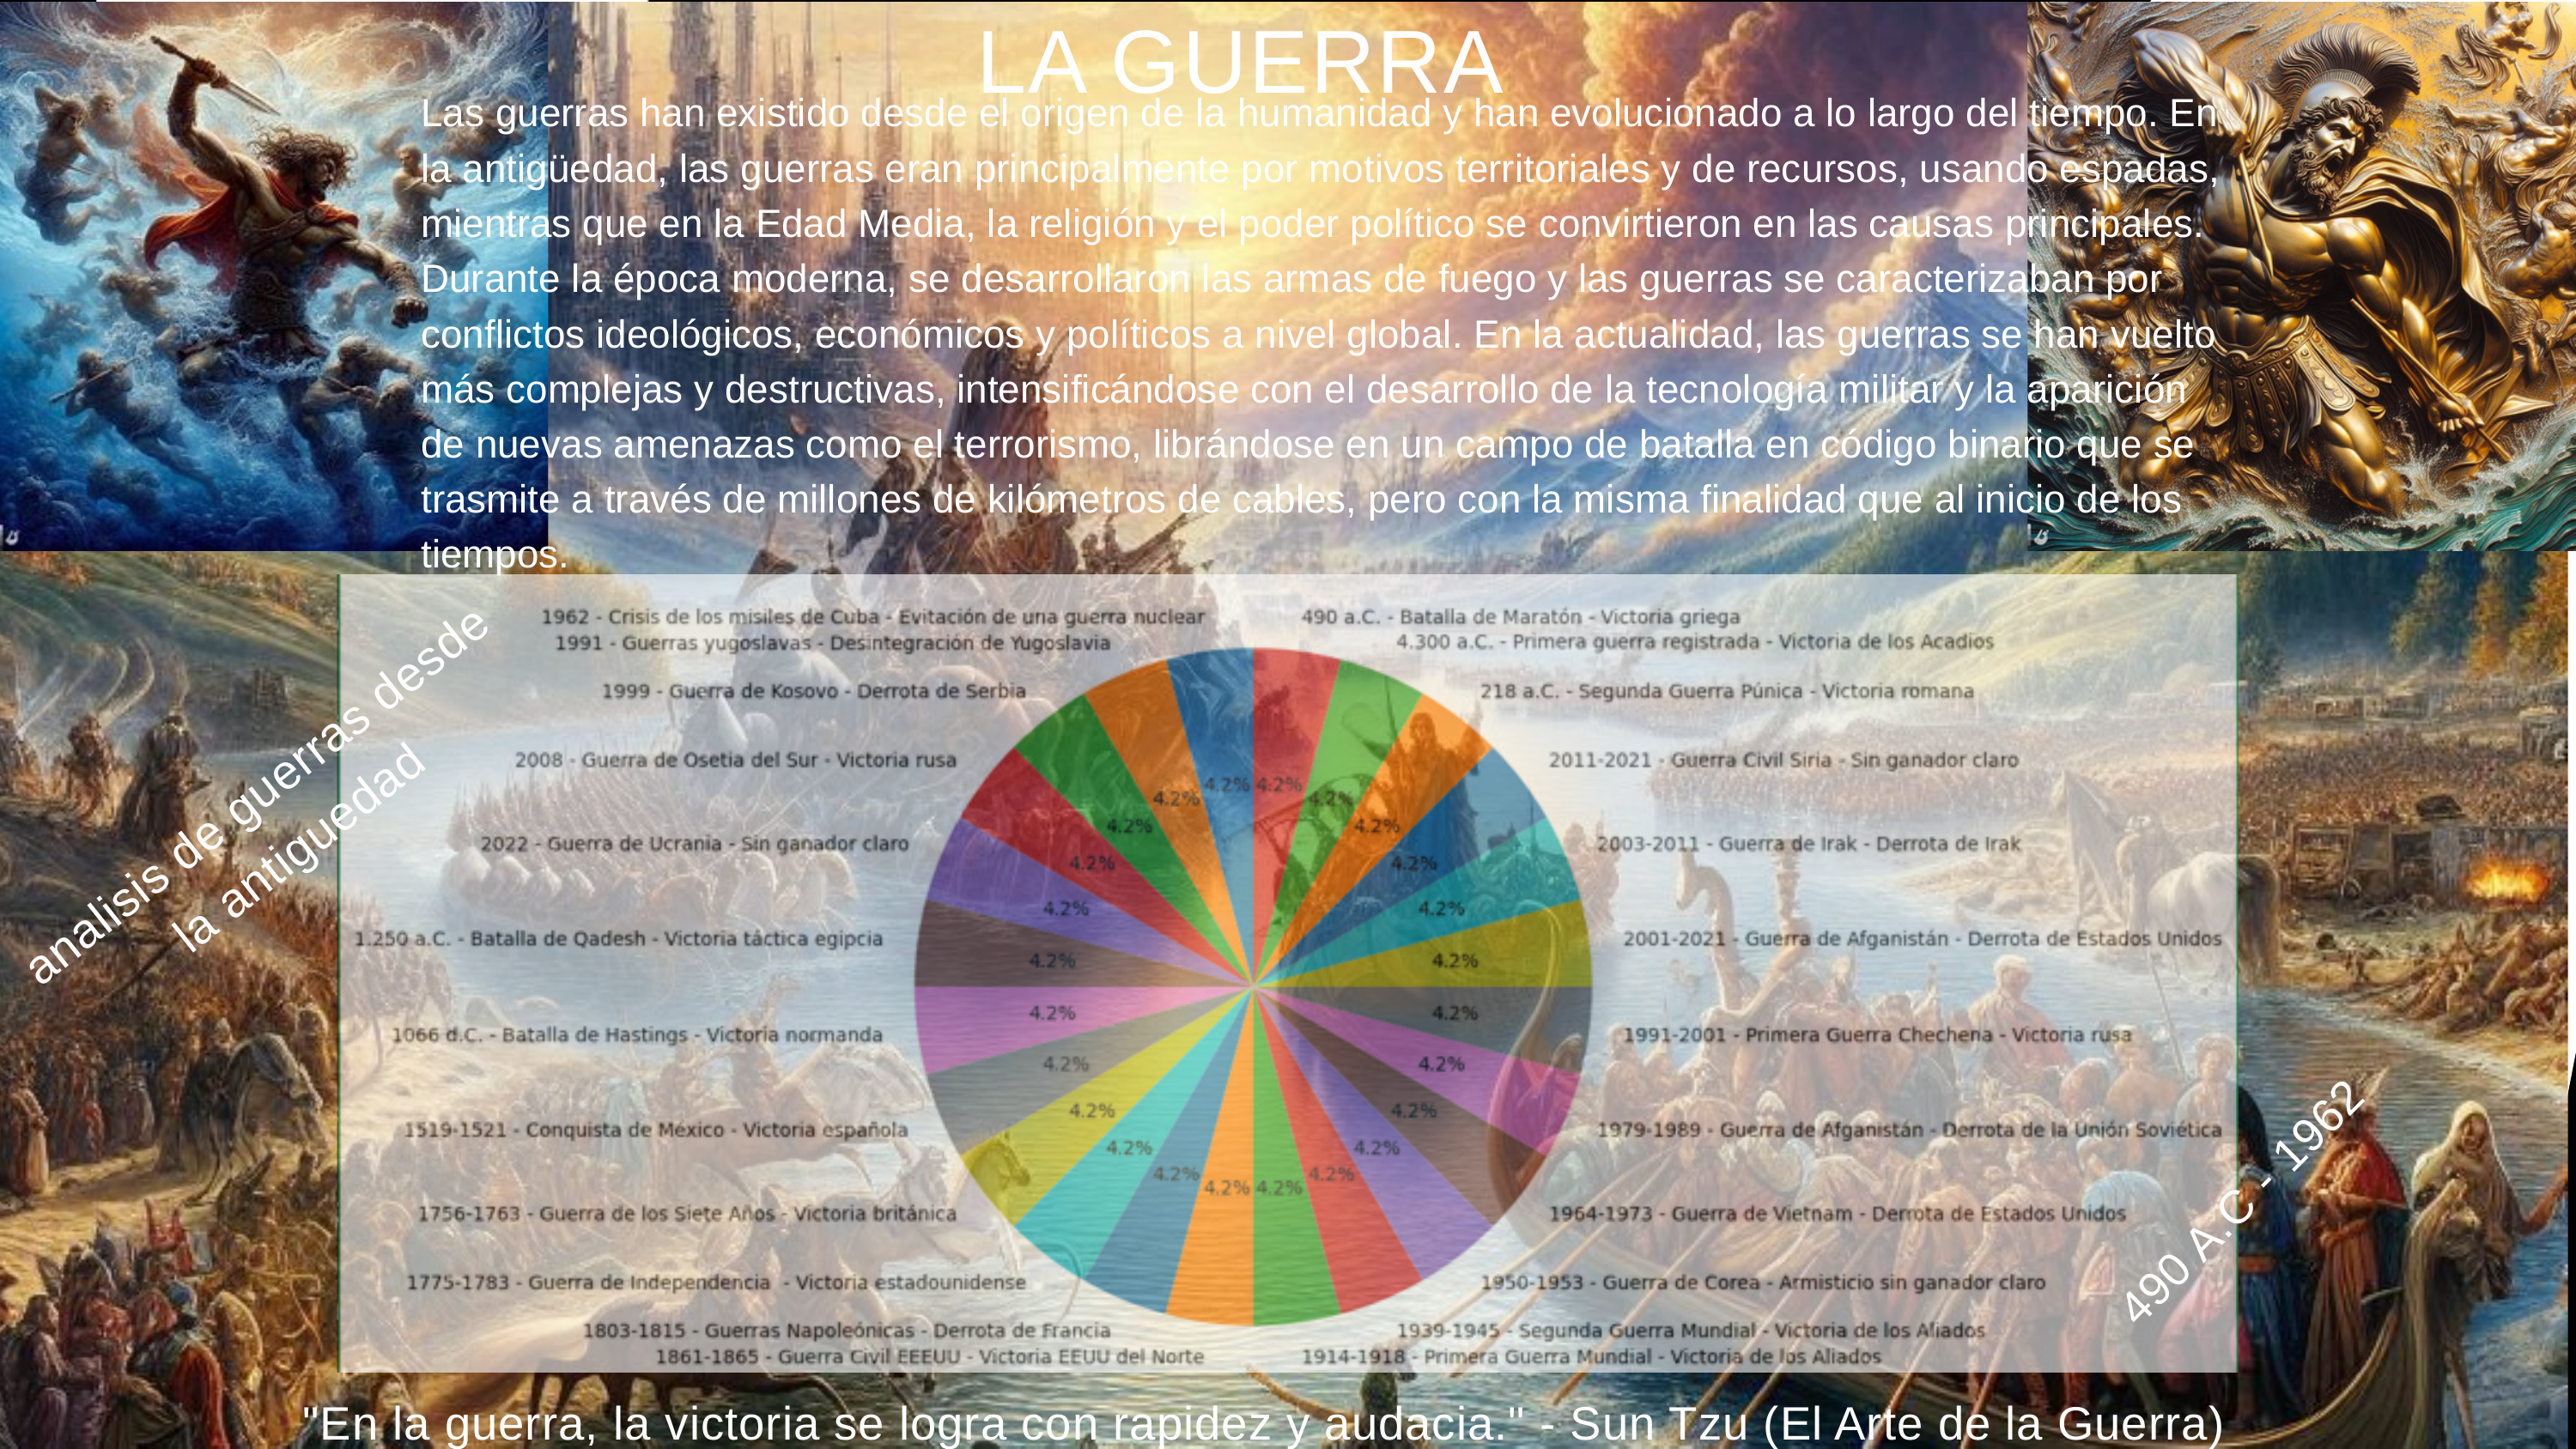

LA GUERRA

Las guerras han existido desde el origen de la humanidad y han evolucionado a lo largo del tiempo. En la antigüedad, las guerras eran principalmente por motivos territoriales y de recursos, usando espadas, mientras que en la Edad Media, la religión y el poder político se convirtieron en las causas principales. Durante la época moderna, se desarrollaron las armas de fuego y las guerras se caracterizaban por conflictos ideológicos, económicos y políticos a nivel global. En la actualidad, las guerras se han vuelto más complejas y destructivas, intensificándose con el desarrollo de la tecnología militar y la aparición de nuevas amenazas como el terrorismo, librándose en un campo de batalla en código binario que se trasmite a través de millones de kilómetros de cables, pero con la misma finalidad que al inicio de los tiempos.

analisis de guerras desde la antiguedad

490 A.C - 1962
"En la guerra, la victoria se logra con rapidez y audacia." - Sun Tzu (El Arte de la Guerra)